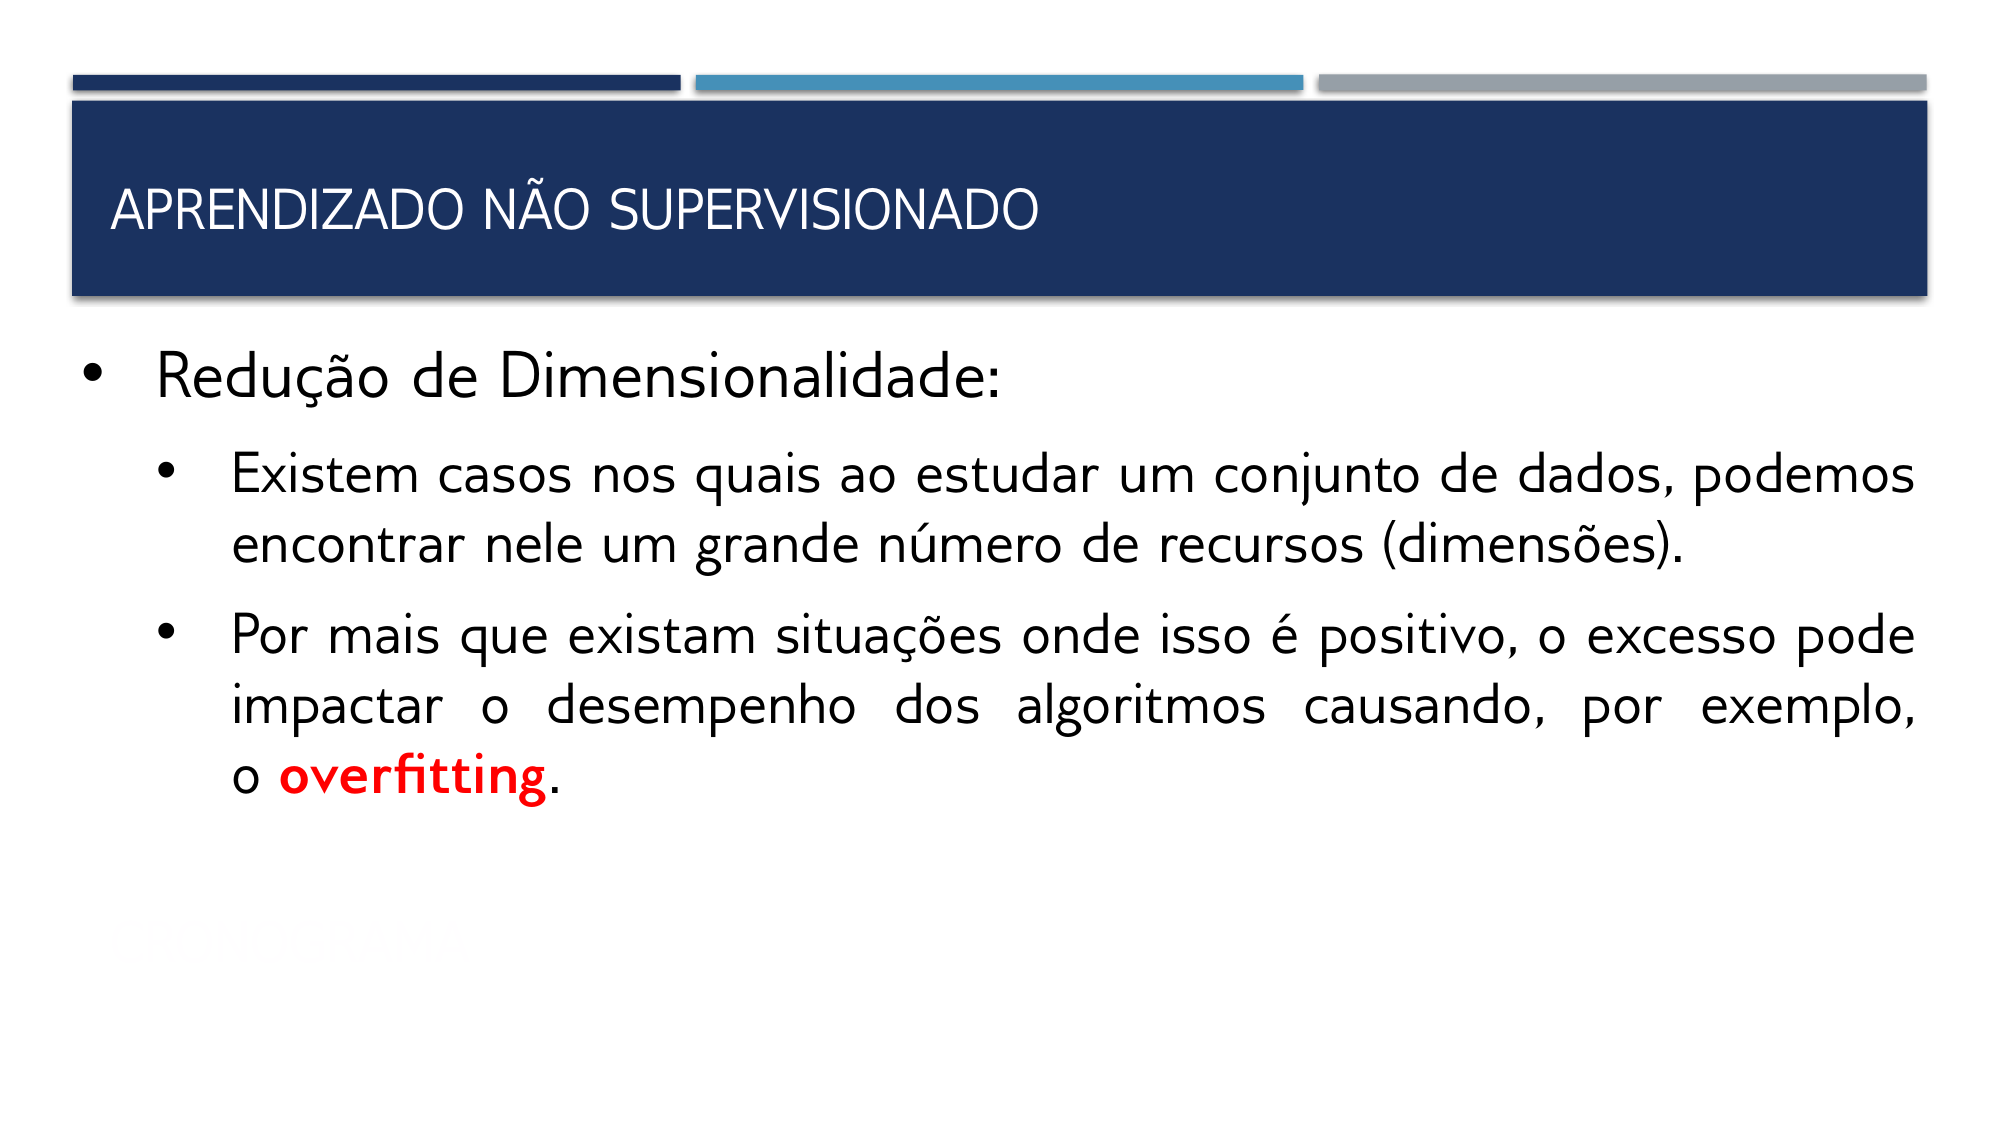

APRENDIZADO Não SUPERVISIONADO
Redução de Dimensionalidade:
Existem casos nos quais ao estudar um conjunto de dados, podemos encontrar nele um grande número de recursos (dimensões).
Por mais que existam situações onde isso é positivo, o excesso pode impactar o desempenho dos algoritmos causando, por exemplo, o overfitting.
# cronograma